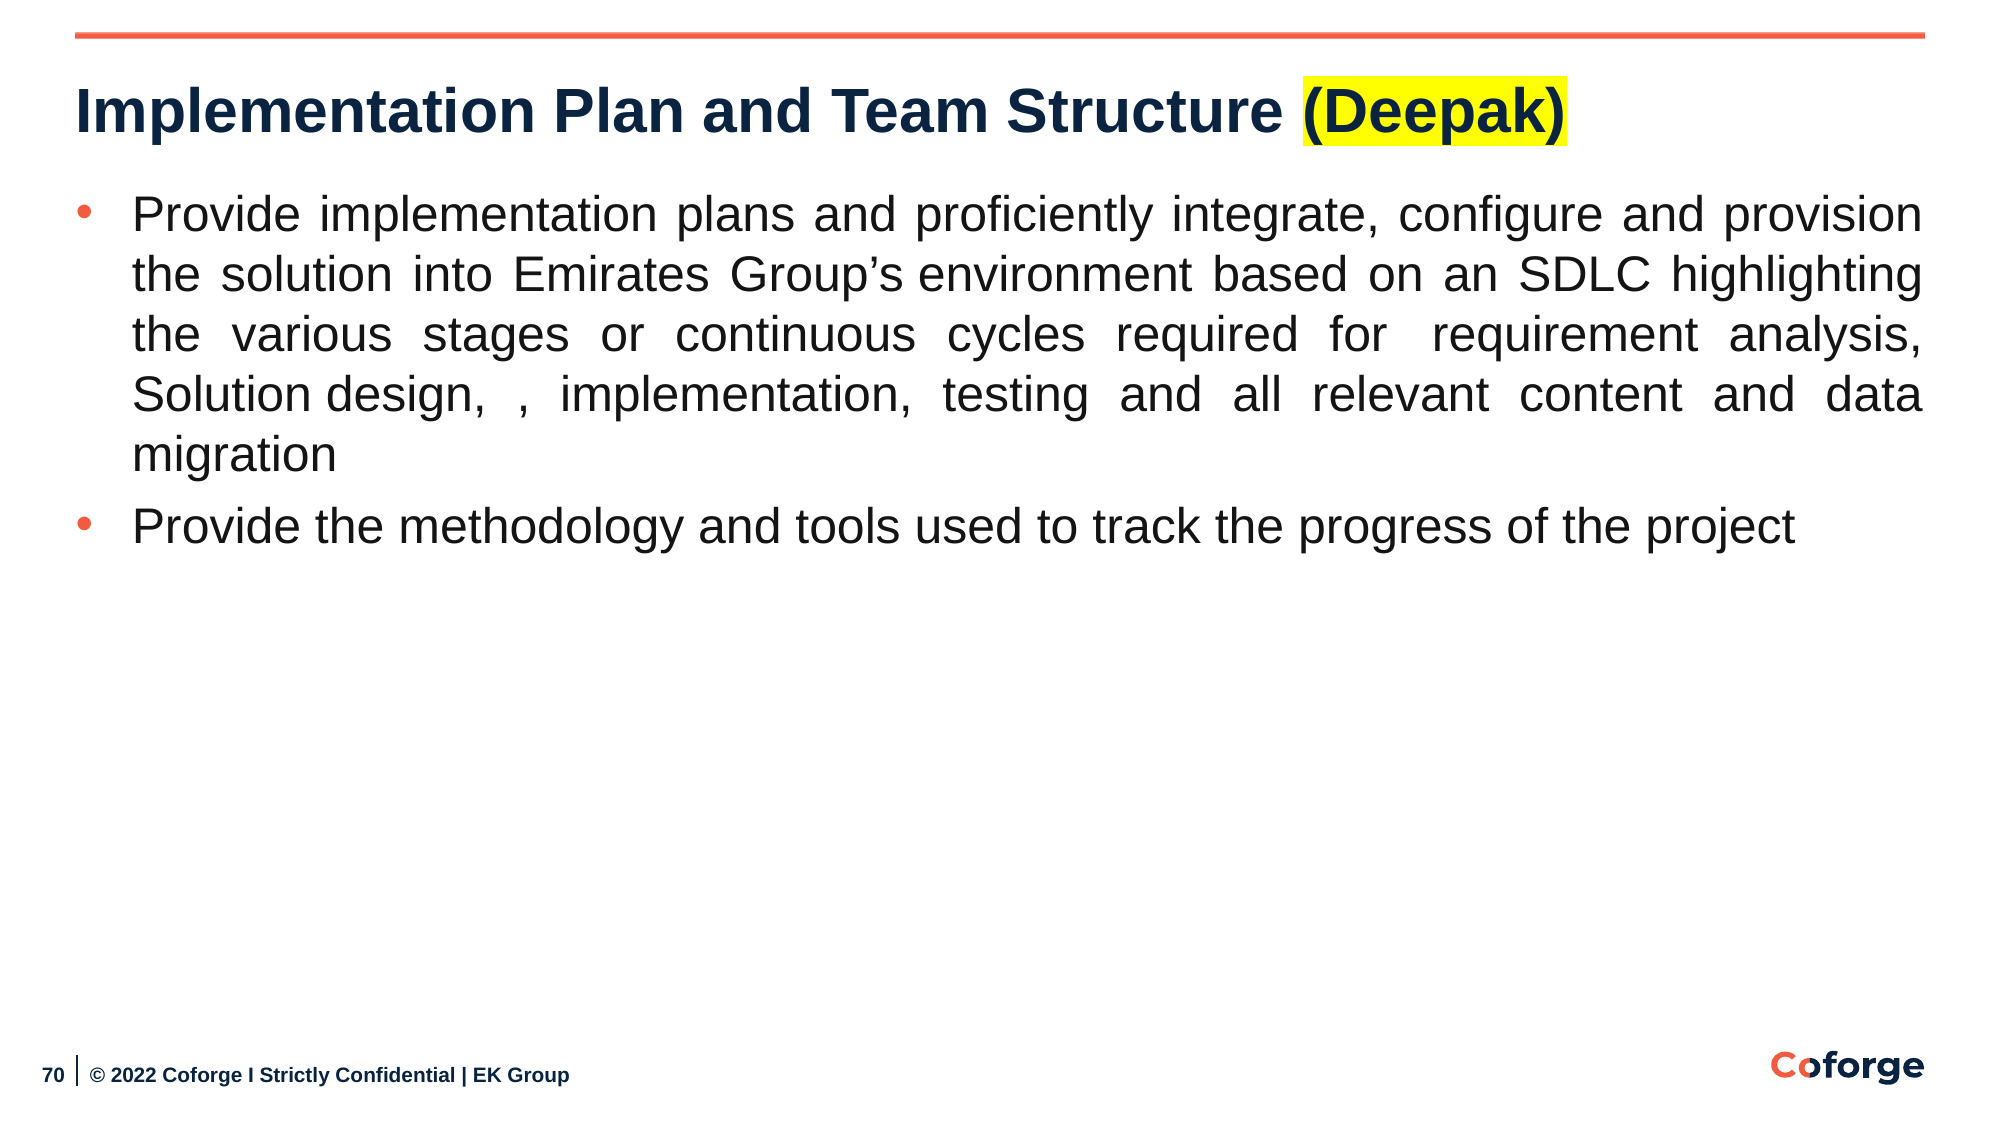

# Implementation Plan and Team Structure (Deepak)
Provide implementation plans and proficiently integrate, configure and provision the solution into Emirates Group’s environment based on an SDLC highlighting the various stages or continuous cycles required for  requirement analysis, Solution design, , implementation, testing and all relevant content and data migration​
Provide the methodology and tools used to track the progress of the project

70
© 2022 Coforge I Strictly Confidential | EK Group